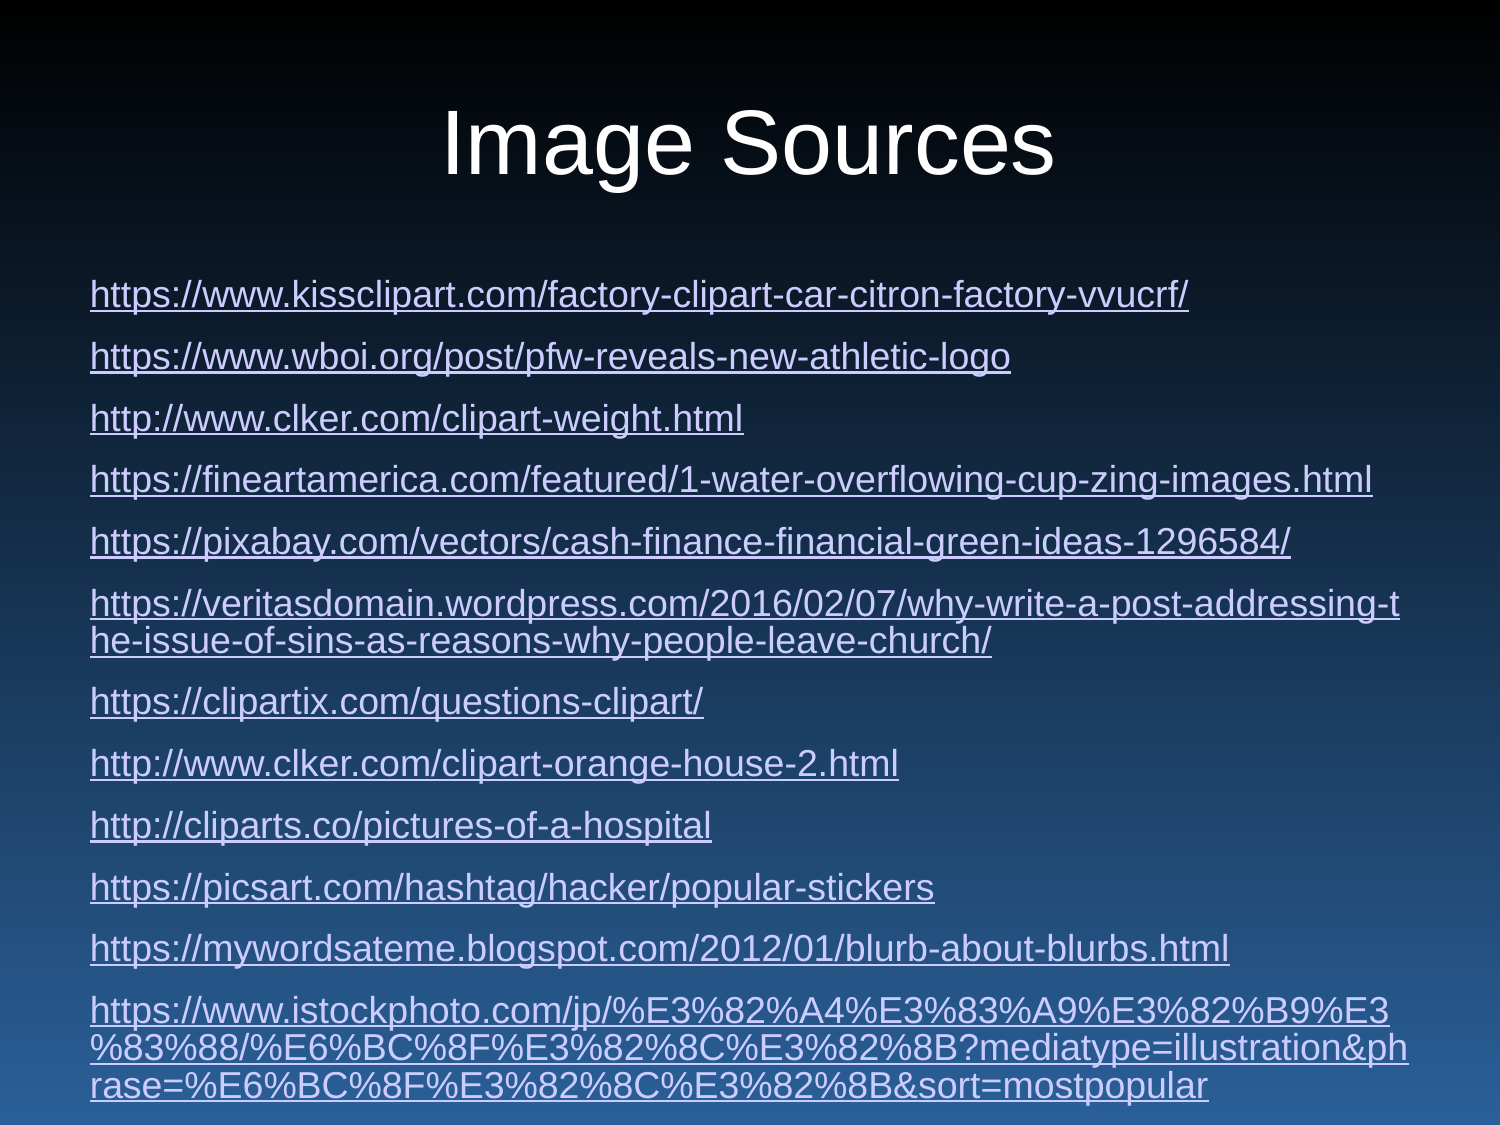

# Image Sources
https://www.kissclipart.com/factory-clipart-car-citron-factory-vvucrf/
https://www.wboi.org/post/pfw-reveals-new-athletic-logo
http://www.clker.com/clipart-weight.html
https://fineartamerica.com/featured/1-water-overflowing-cup-zing-images.html
https://pixabay.com/vectors/cash-finance-financial-green-ideas-1296584/
https://veritasdomain.wordpress.com/2016/02/07/why-write-a-post-addressing-the-issue-of-sins-as-reasons-why-people-leave-church/
https://clipartix.com/questions-clipart/
http://www.clker.com/clipart-orange-house-2.html
http://cliparts.co/pictures-of-a-hospital
https://picsart.com/hashtag/hacker/popular-stickers
https://mywordsateme.blogspot.com/2012/01/blurb-about-blurbs.html
https://www.istockphoto.com/jp/%E3%82%A4%E3%83%A9%E3%82%B9%E3%83%88/%E6%BC%8F%E3%82%8C%E3%82%8B?mediatype=illustration&phrase=%E6%BC%8F%E3%82%8C%E3%82%8B&sort=mostpopular